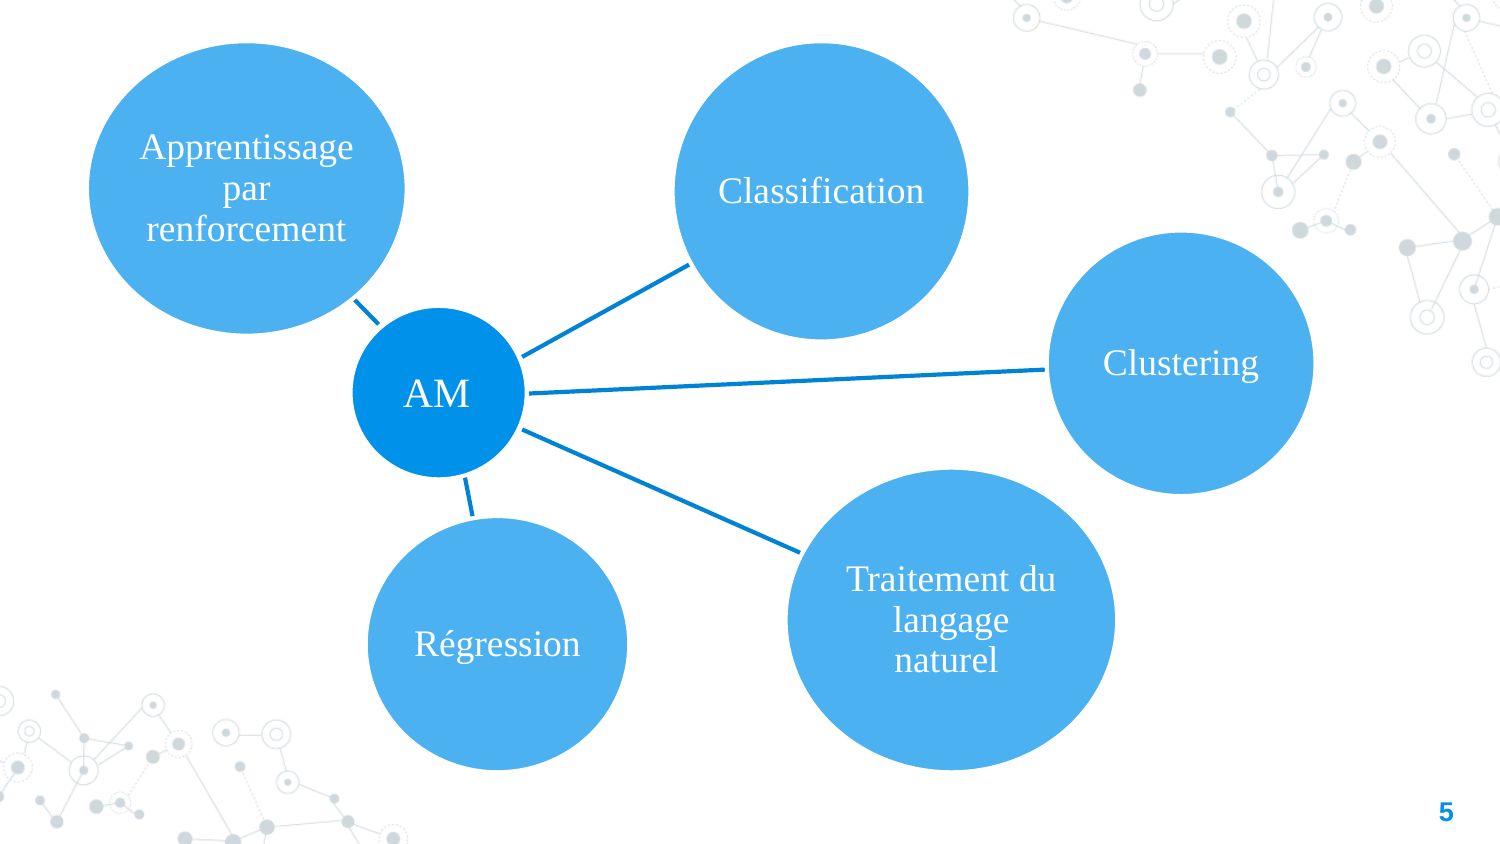

Régression
Classification
Clustering
Traitement du langage naturel
Apprentissage par renforcement
AM
5